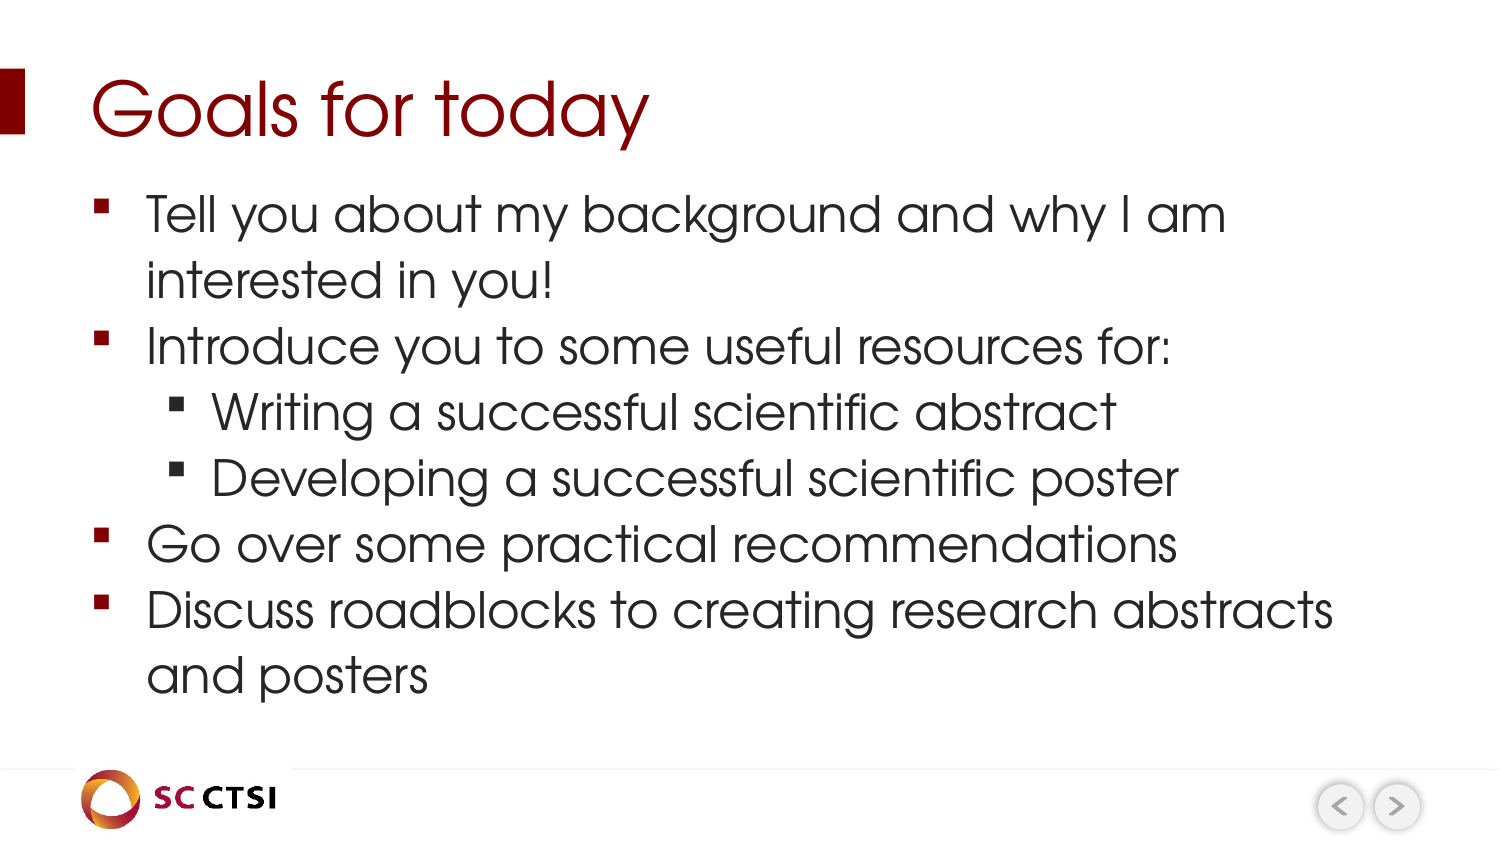

# Goals for today
Tell you about my background and why I am interested in you!
Introduce you to some useful resources for:
Writing a successful scientific abstract
Developing a successful scientific poster
Go over some practical recommendations
Discuss roadblocks to creating research abstracts and posters